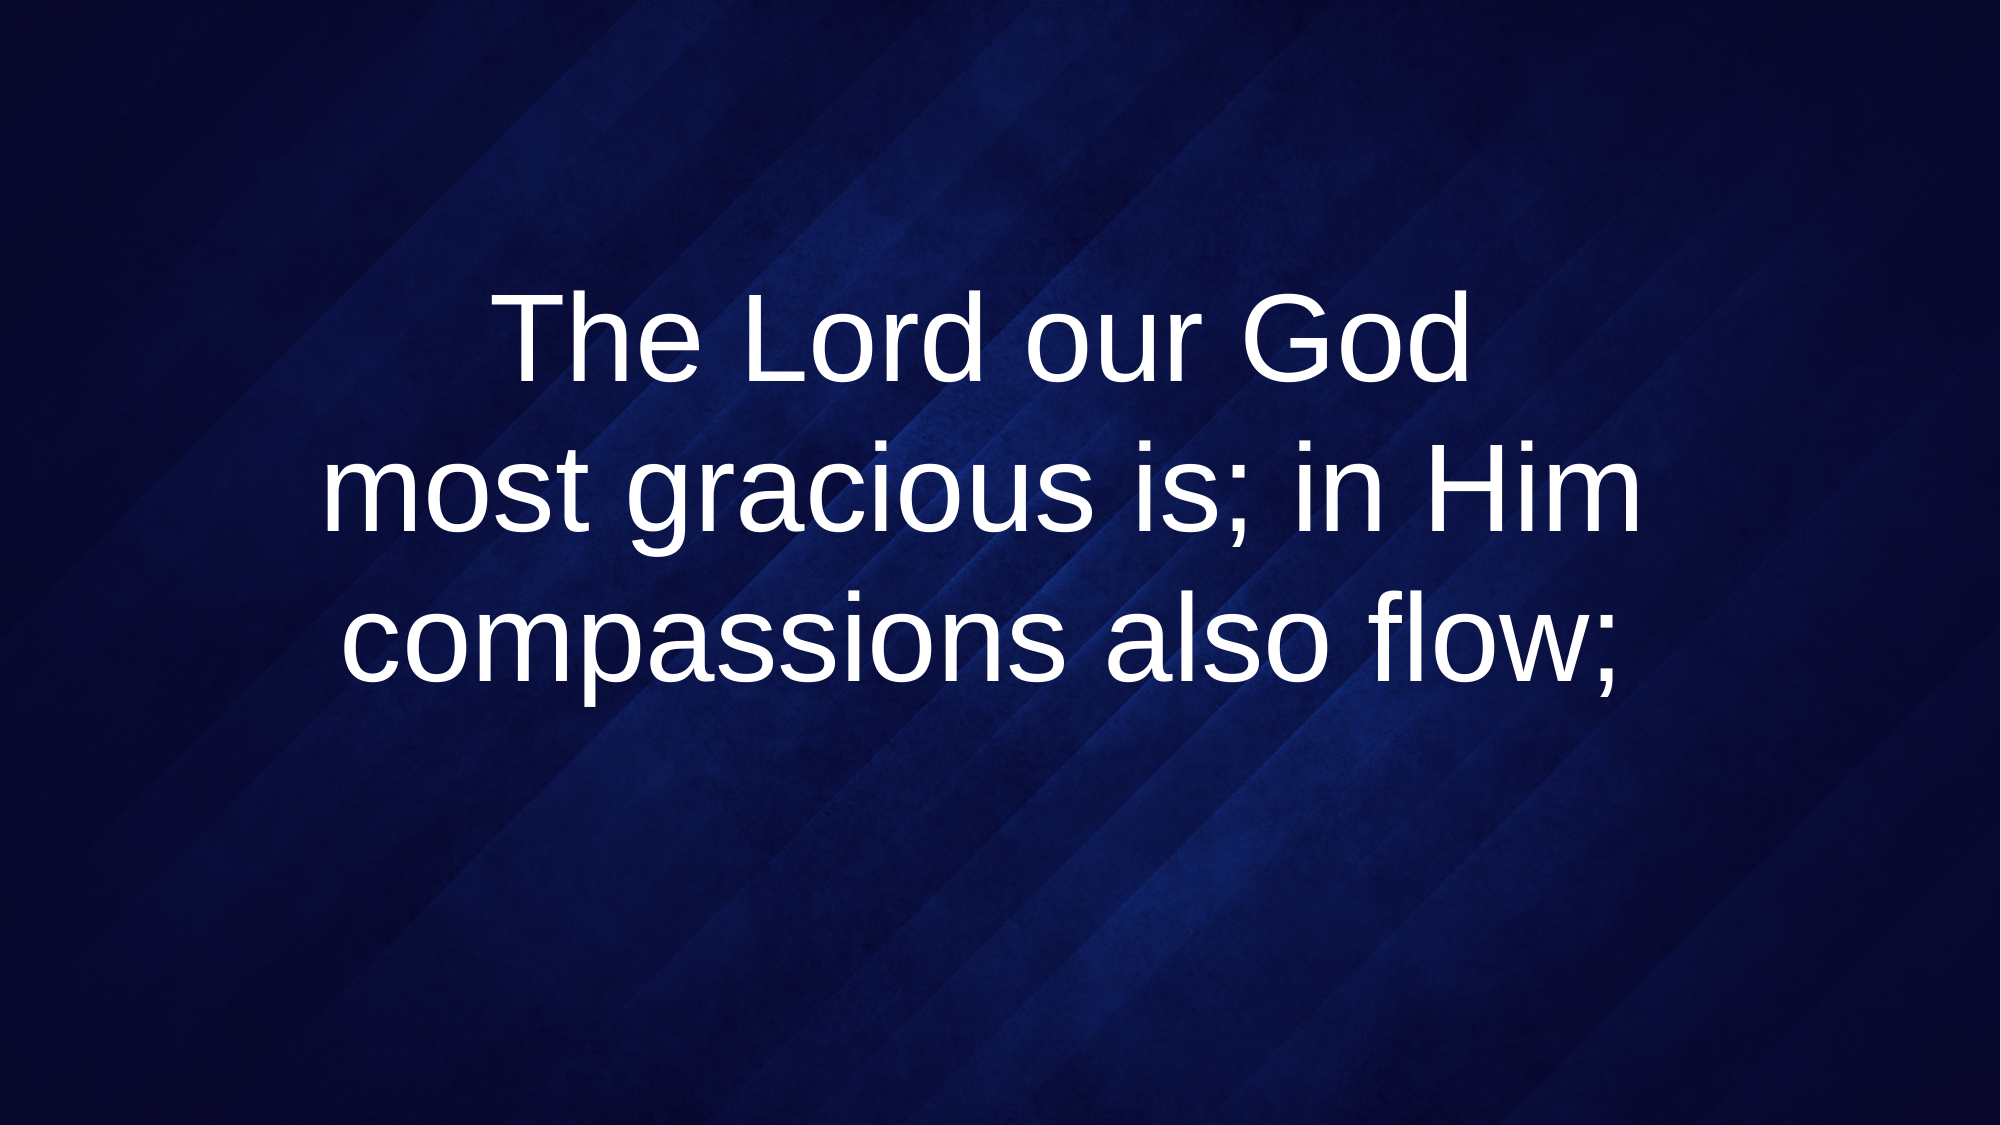

# The Lord our God most gracious is; in Him compassions also flow;